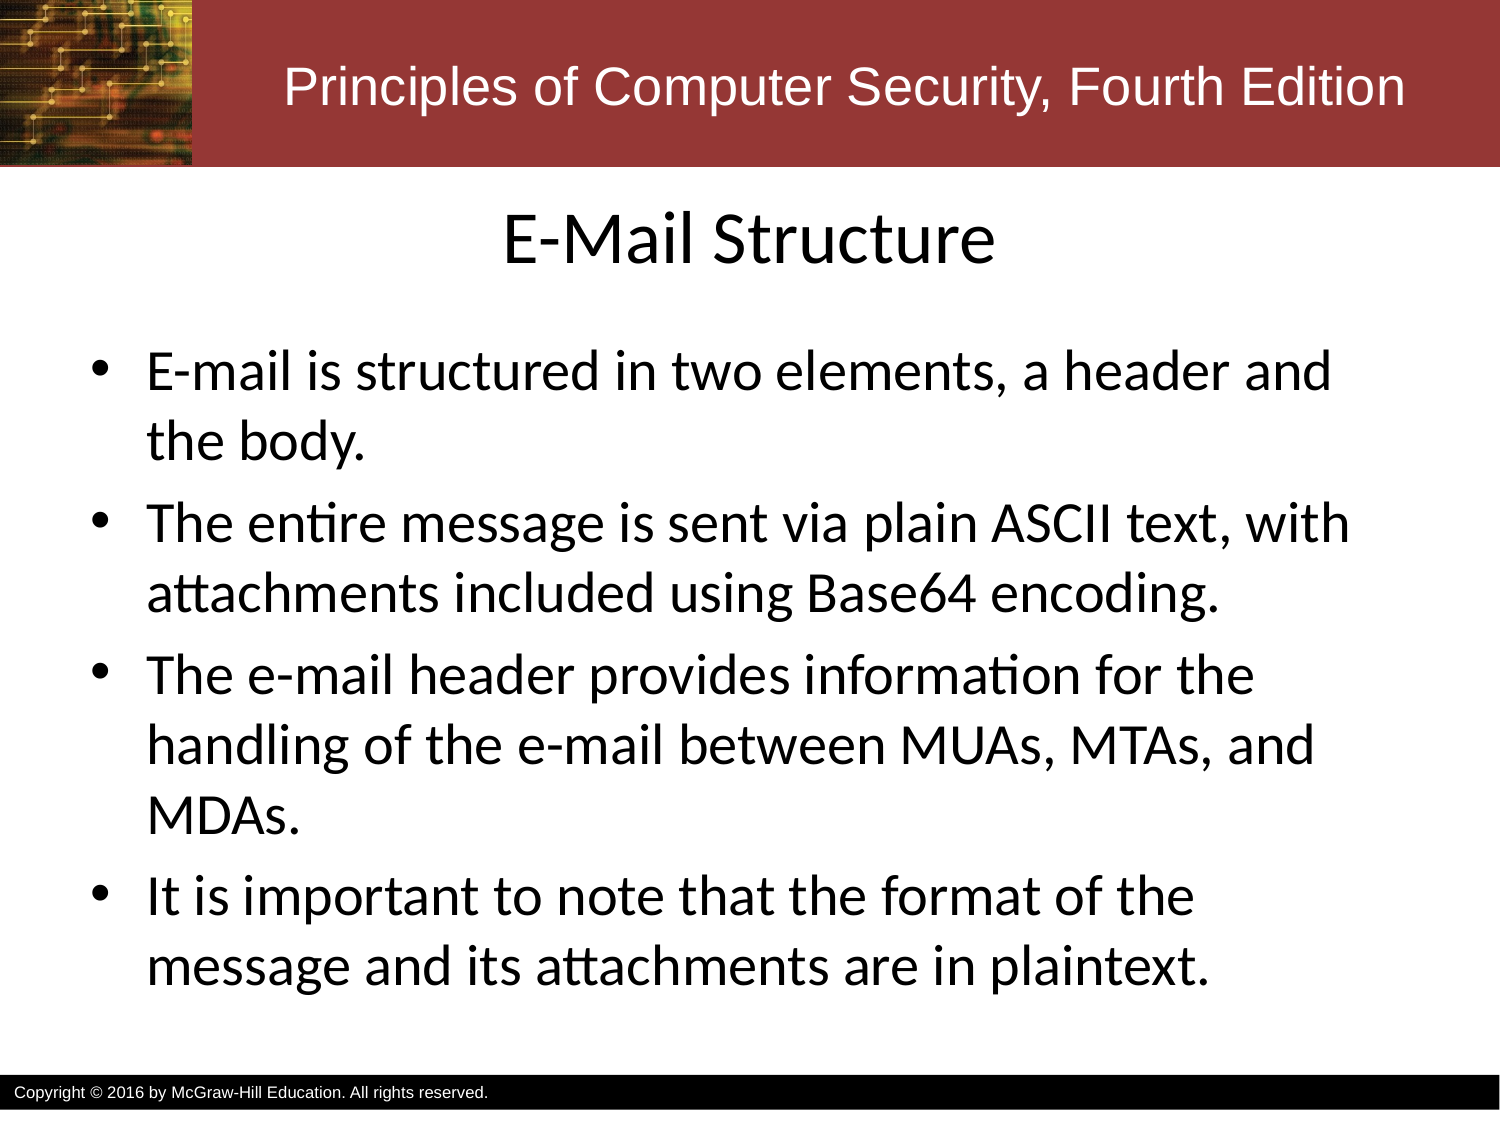

# E-Mail Structure
E-mail is structured in two elements, a header and the body.
The entire message is sent via plain ASCII text, with attachments included using Base64 encoding.
The e-mail header provides information for the handling of the e-mail between MUAs, MTAs, and MDAs.
It is important to note that the format of the message and its attachments are in plaintext.